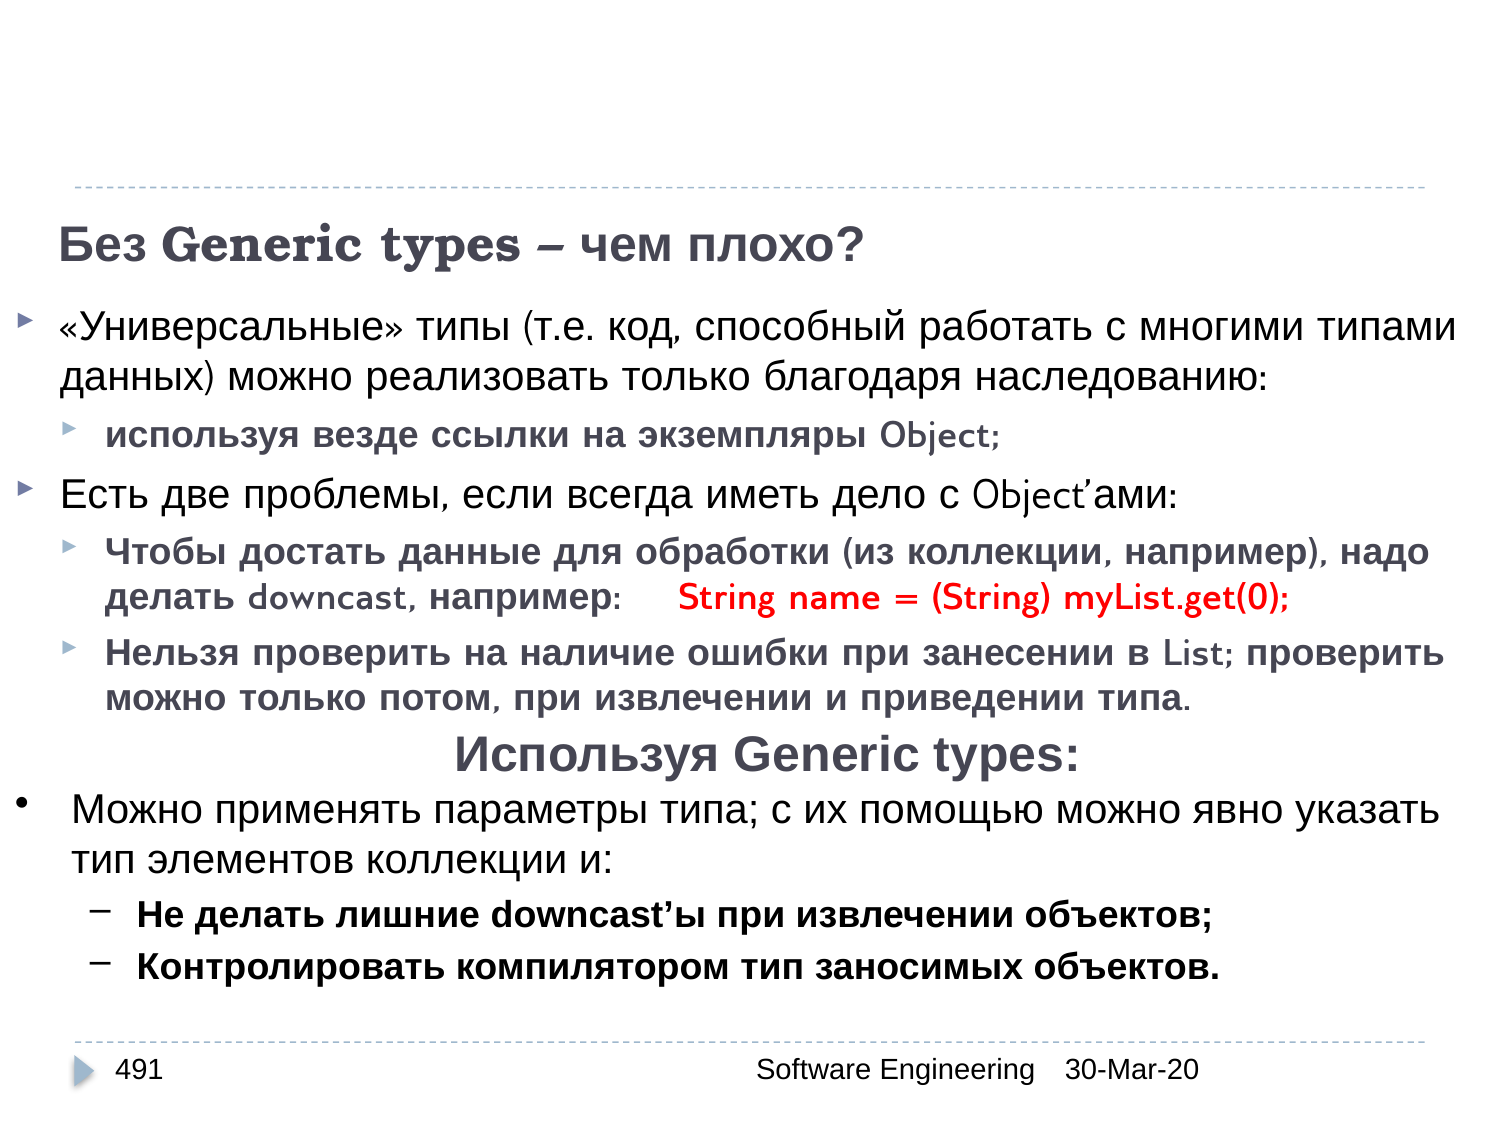

# Без Generic types – чем плохо?
«Универсальные» типы (т.е. код, способный работать с многими типами данных) можно реализовать только благодаря наследованию:
используя везде ссылки на экземпляры Object;
Есть две проблемы, если всегда иметь дело с Object’ами:
Чтобы достать данные для обработки (из коллекции, например), надо делать downcast, например:     String name = (String) myList.get(0);
Нельзя проверить на наличие ошибки при занесении в List; проверить можно только потом, при извлечении и приведении типа.

Используя Generic types:
Можно применять параметры типа; с их помощью можно явно указать тип элементов коллекции и:
Не делать лишние downcast’ы при извлечении объектов;
Контролировать компилятором тип заносимых объектов.

491
Software Engineering
30-Mar-20